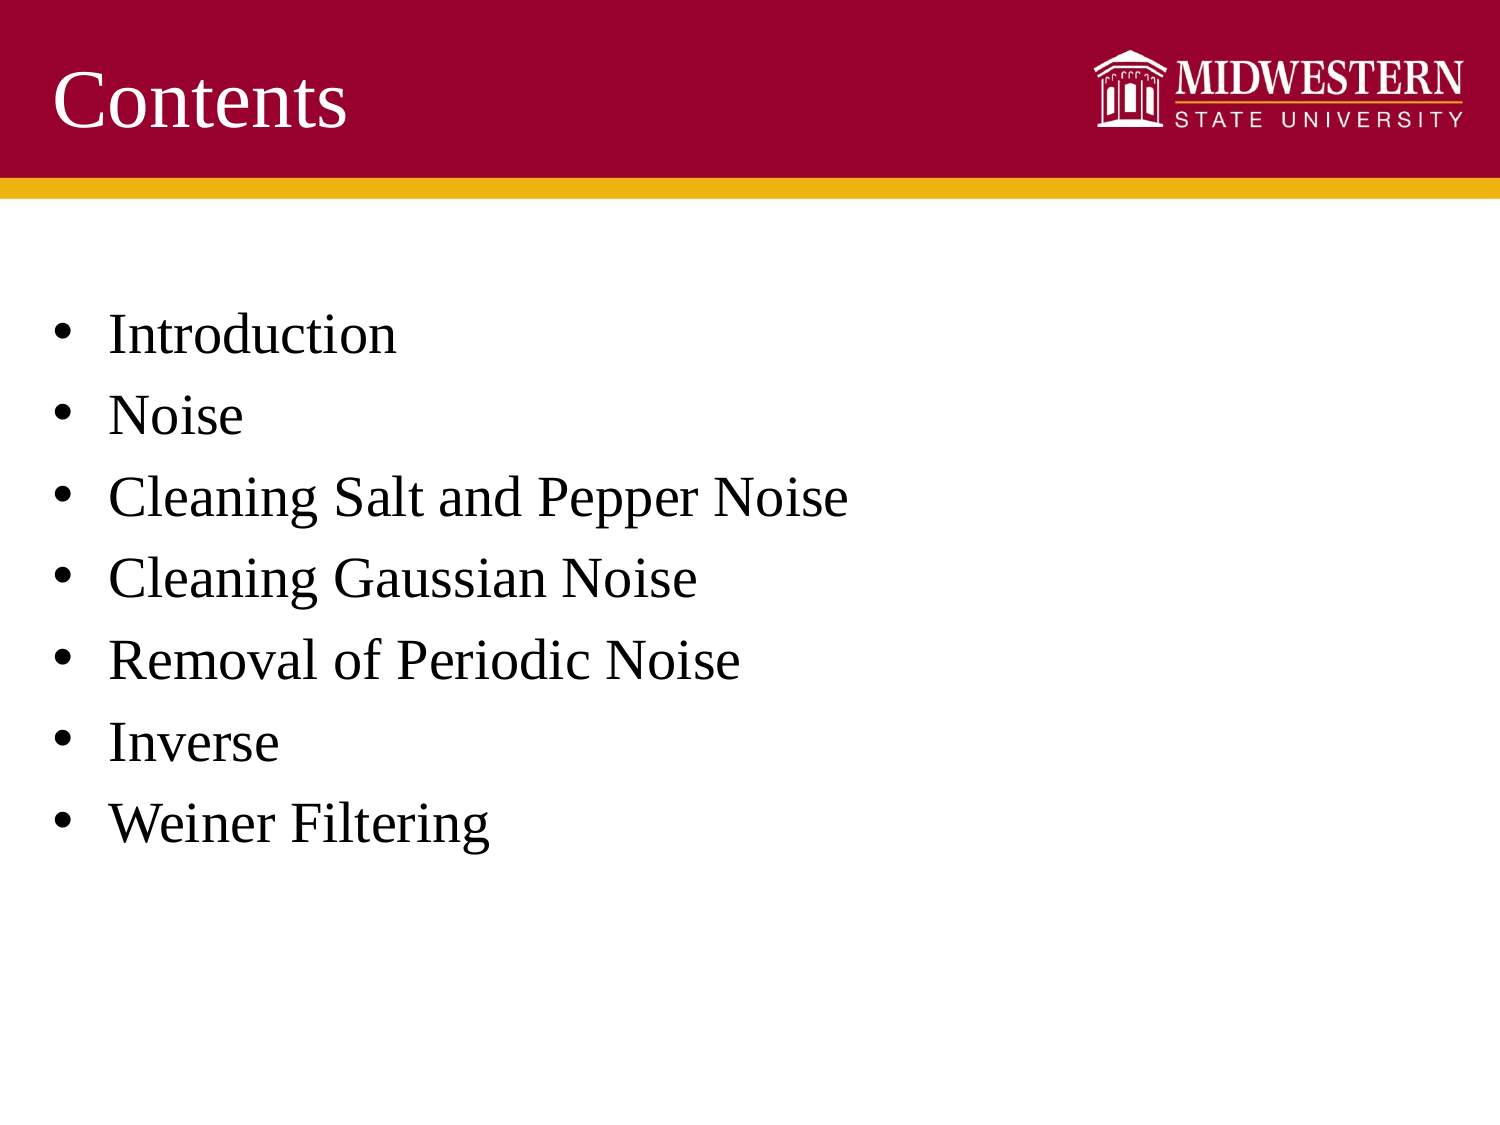

# Contents
Introduction
Noise
Cleaning Salt and Pepper Noise
Cleaning Gaussian Noise
Removal of Periodic Noise
Inverse
Weiner Filtering